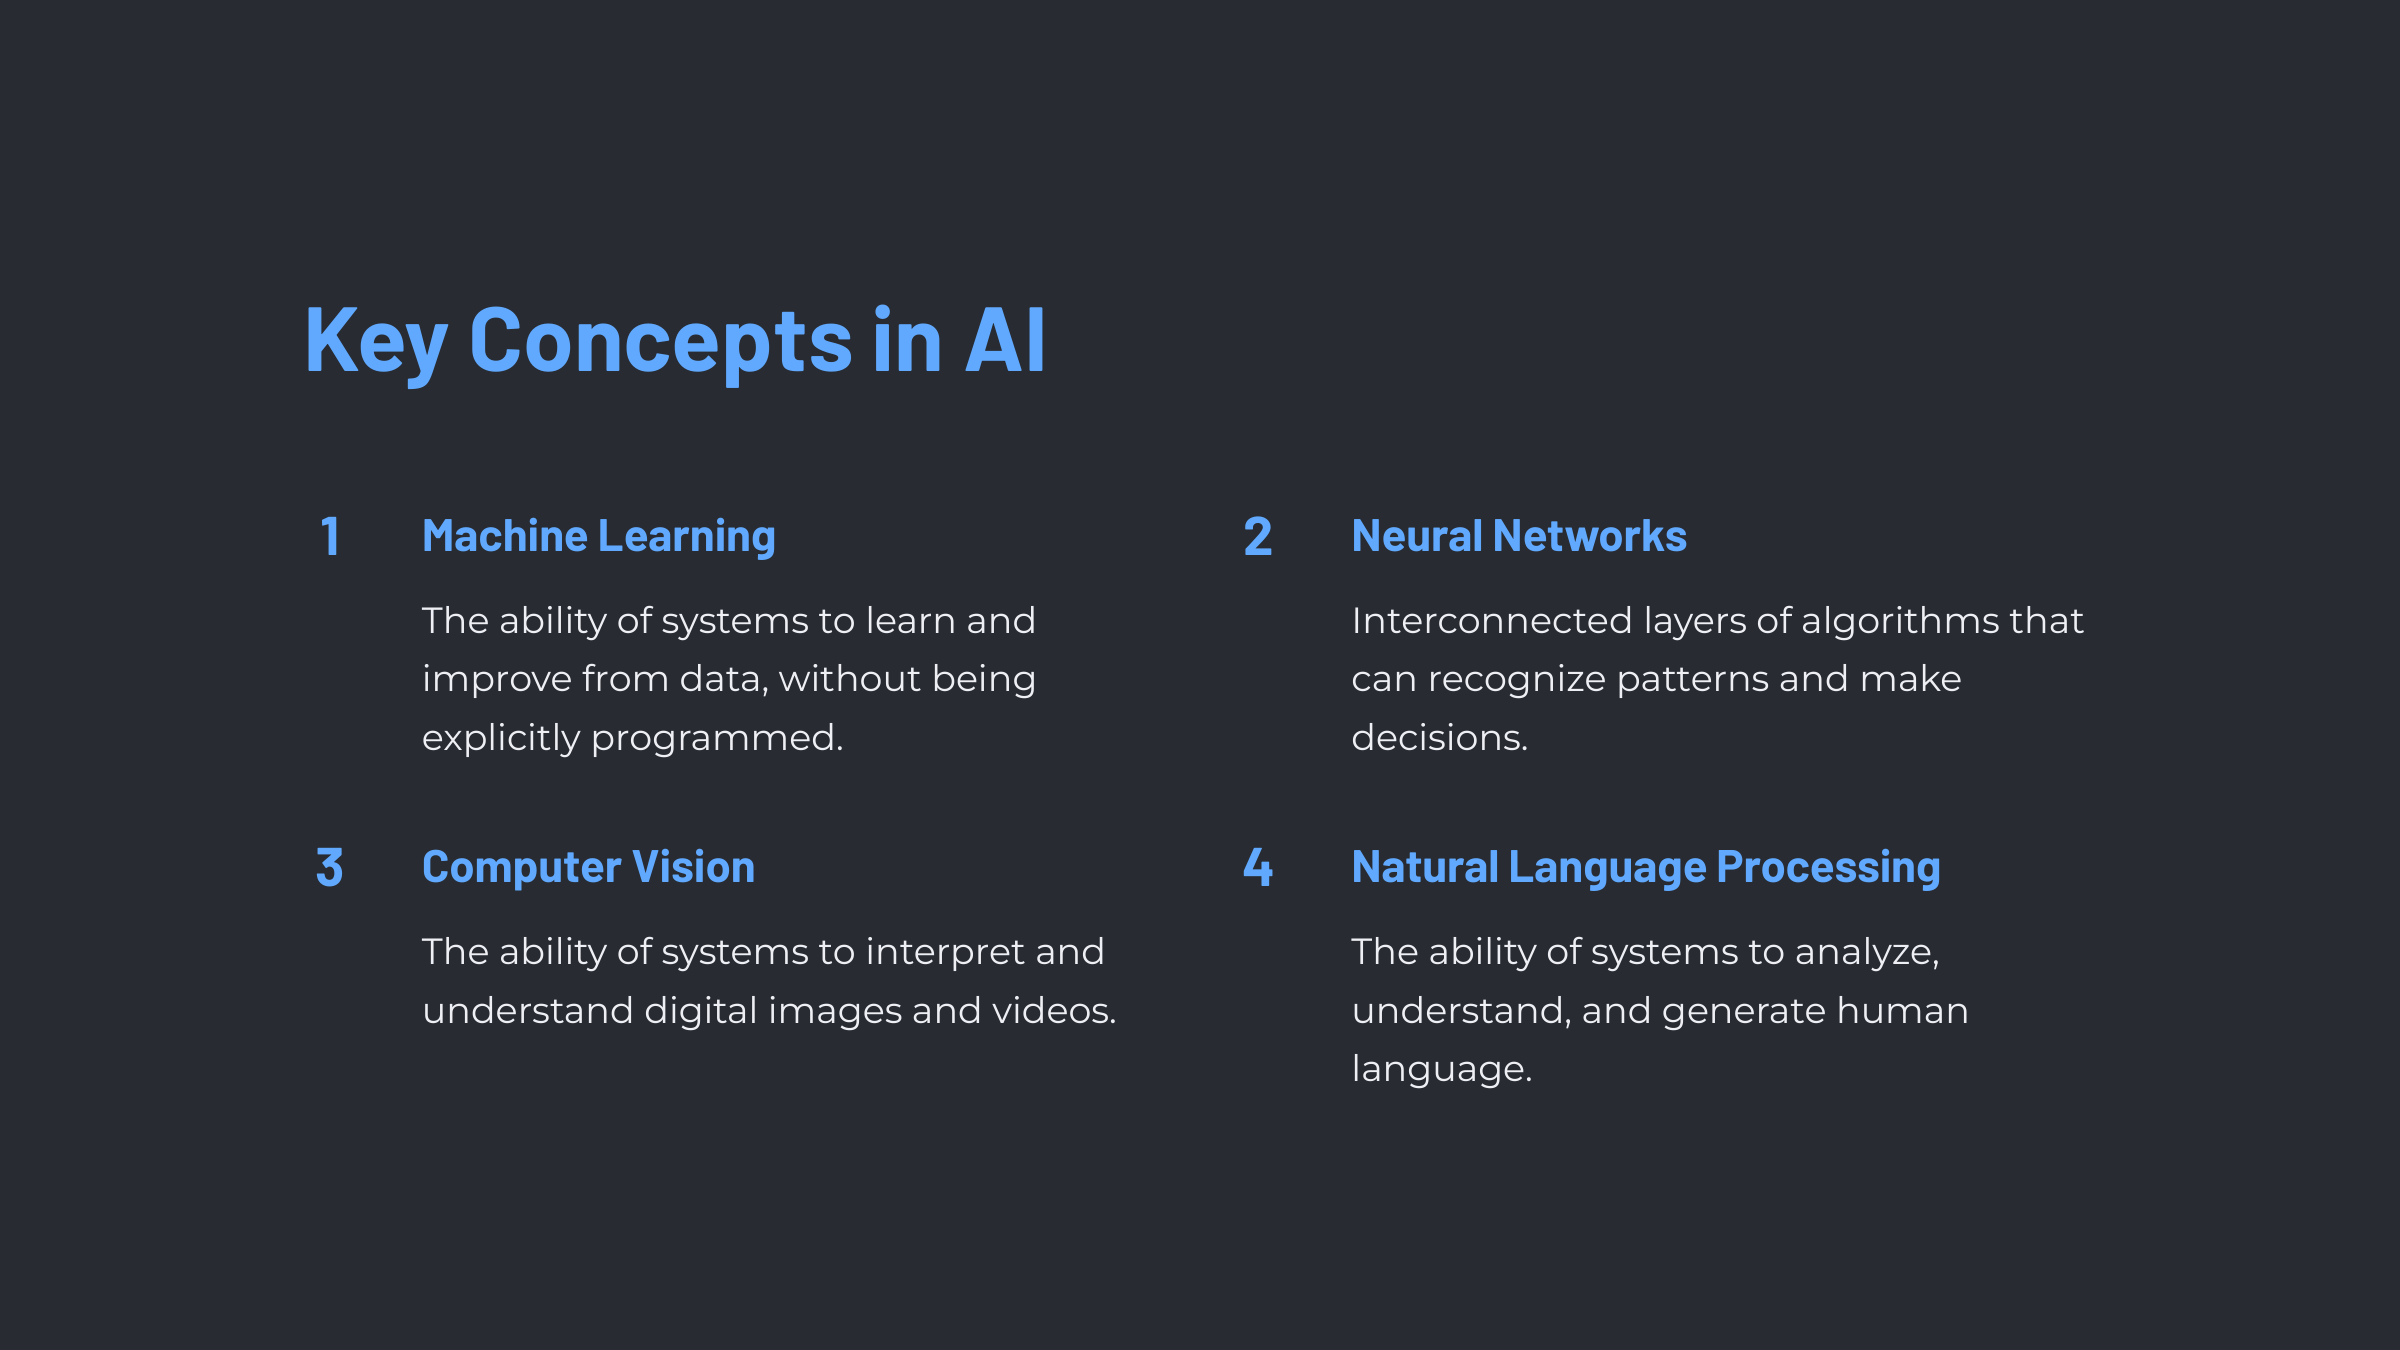

Key Concepts in AI

1
2
Machine Learning
Neural Networks
The ability of systems to learn and improve from data, without being explicitly programmed.
Interconnected layers of algorithms that can recognize patterns and make decisions.

3
4
Computer Vision
Natural Language Processing
The ability of systems to interpret and understand digital images and videos.
The ability of systems to analyze, understand, and generate human language.